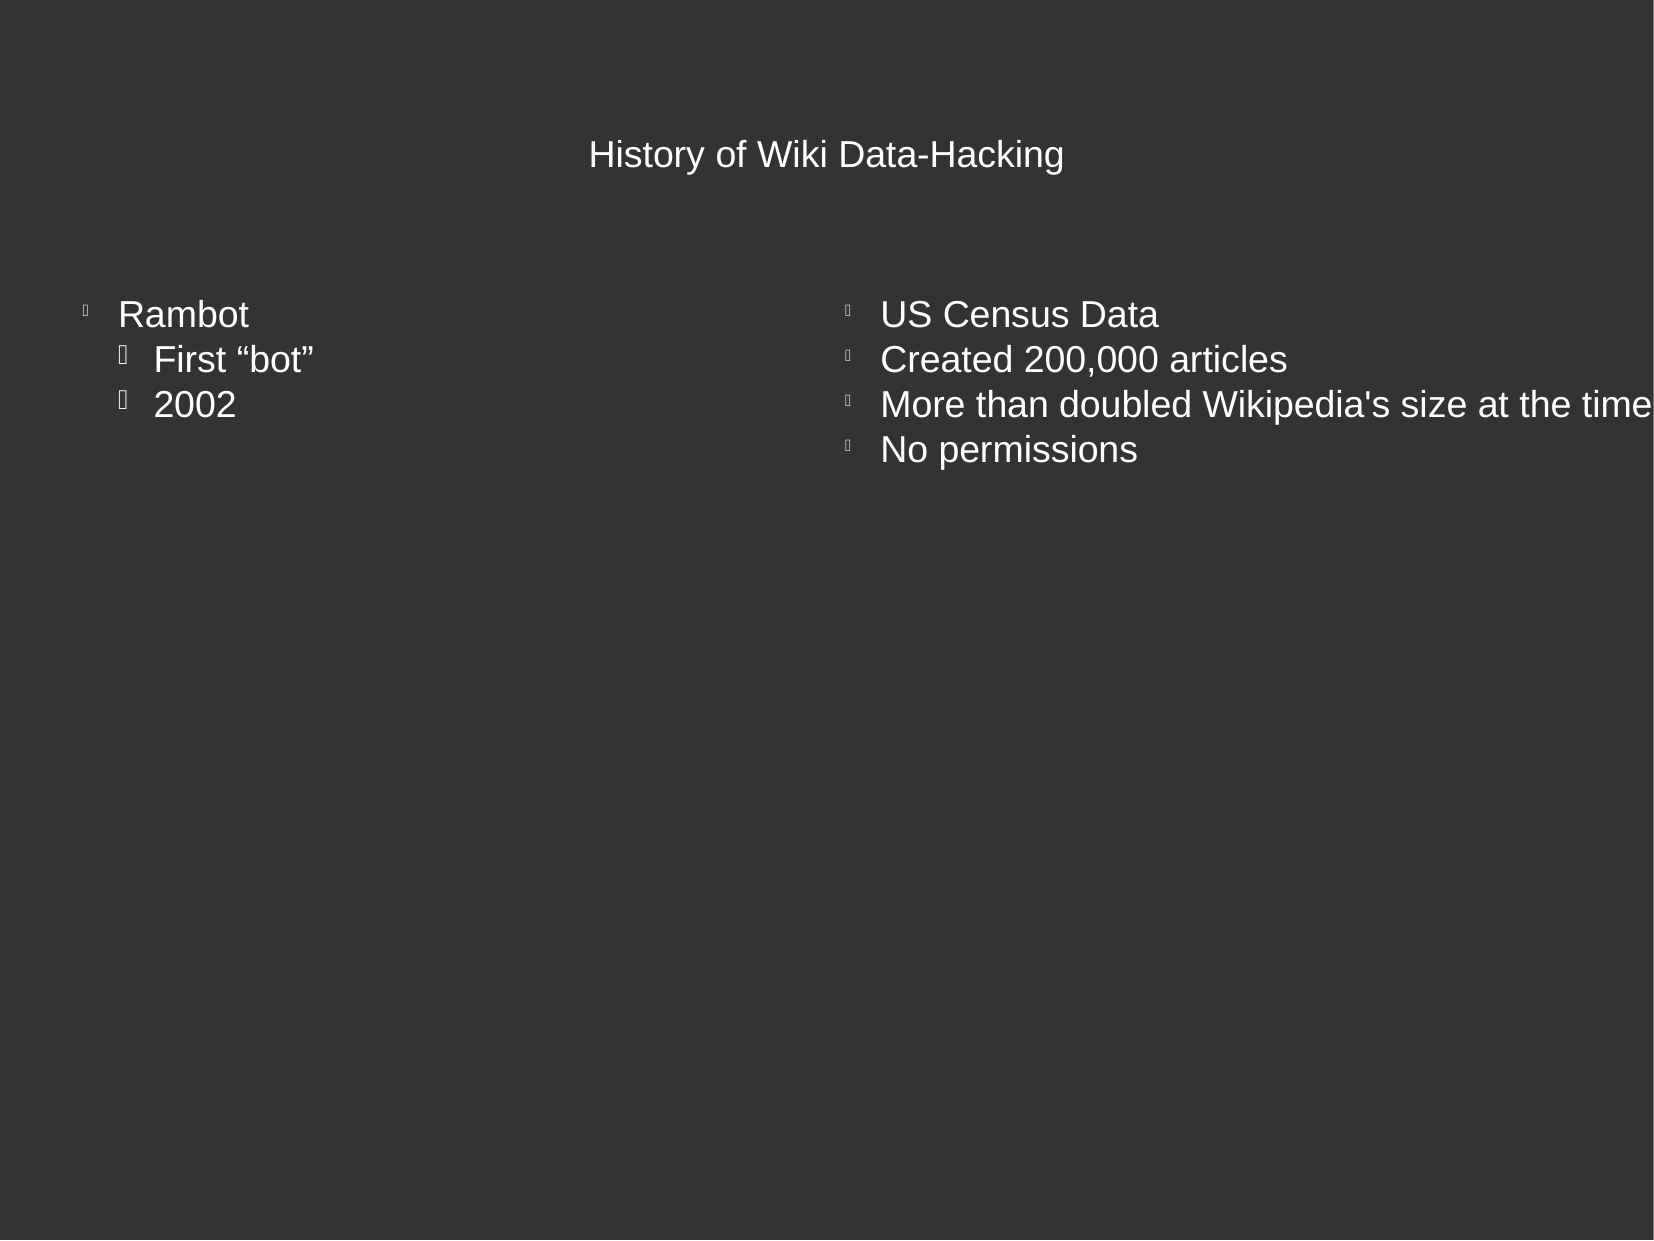

History of Wiki Data-Hacking
Rambot
First “bot”
2002
US Census Data
Created 200,000 articles
More than doubled Wikipedia's size at the time
No permissions